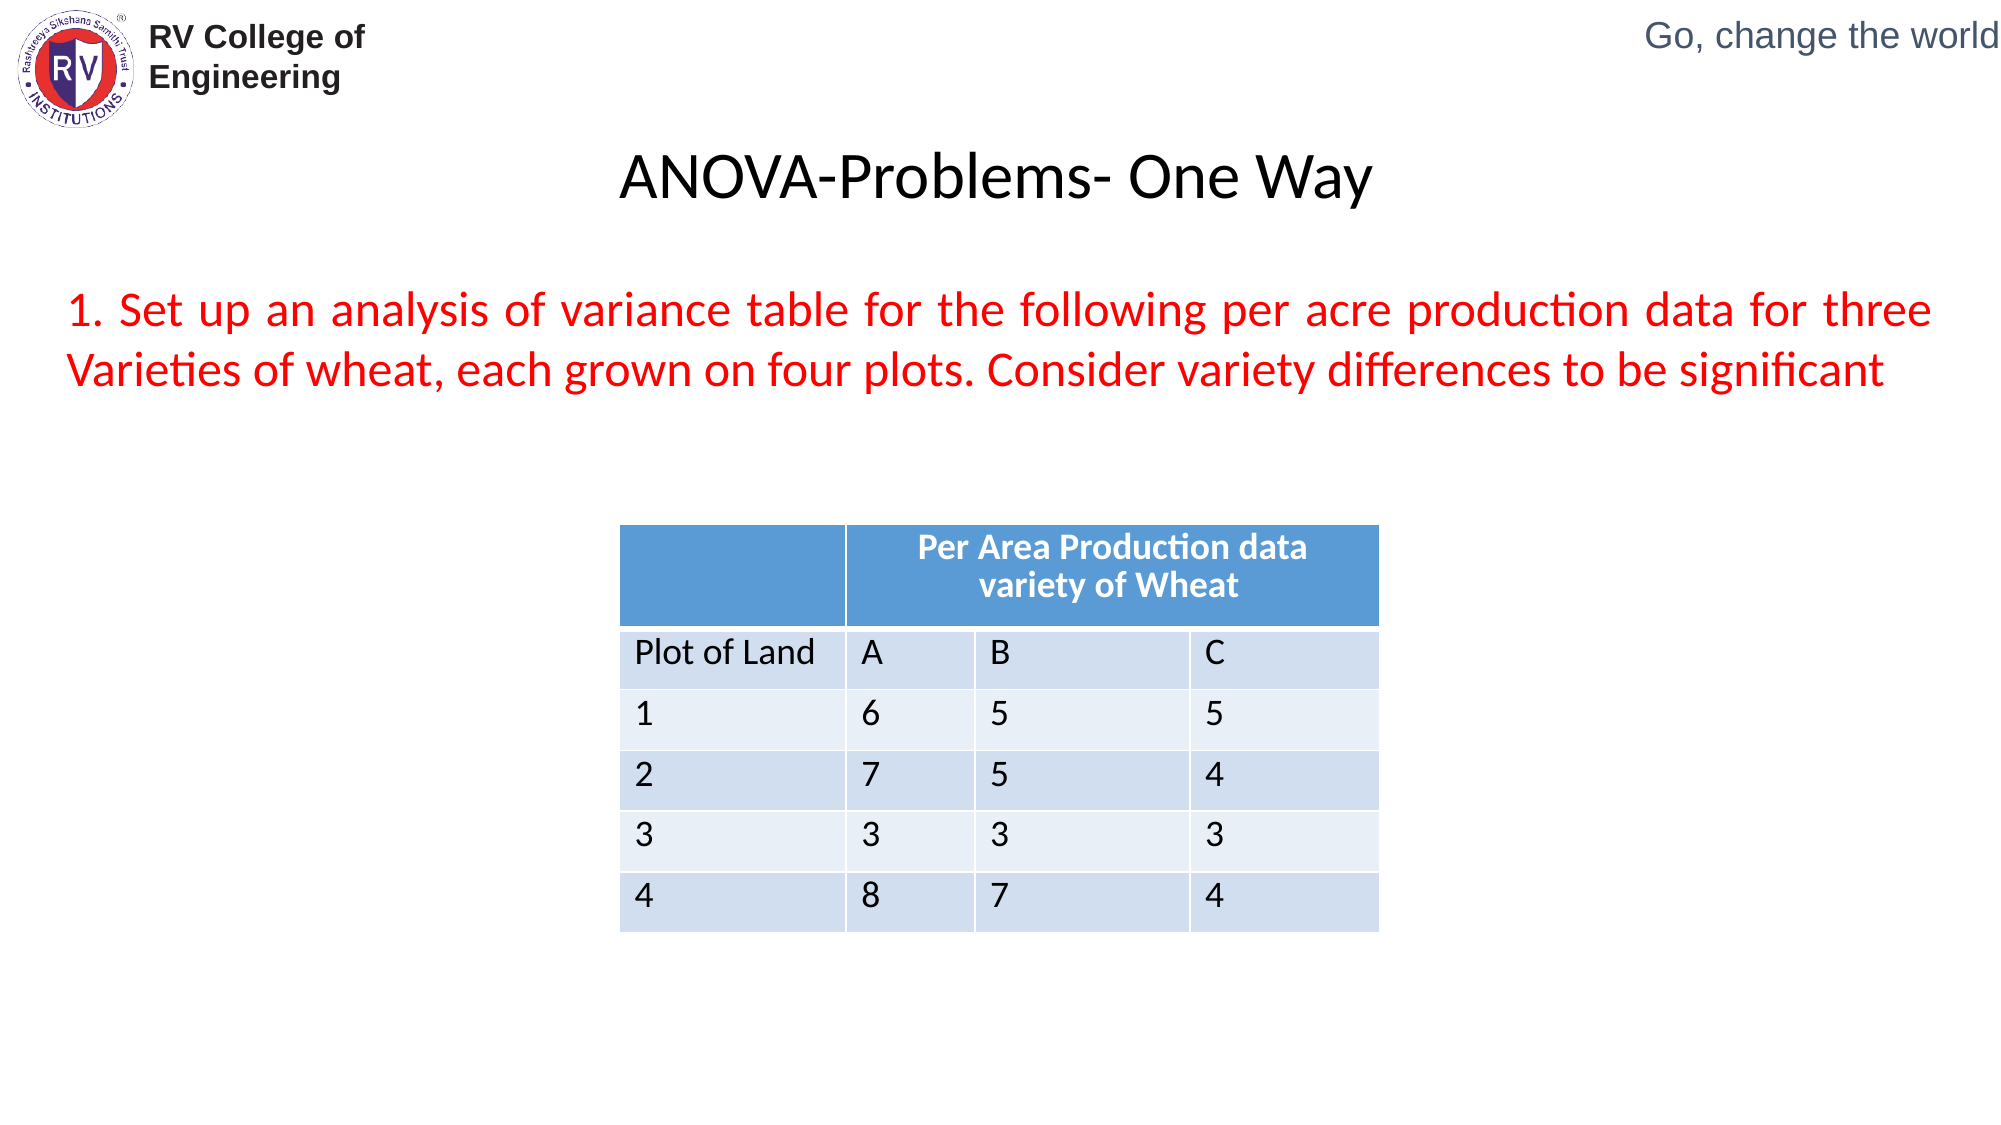

ANOVA-Problems- One Way

1. Set up an analysis of variance table for the following per acre production data for three Varieties of wheat, each grown on four plots. Consider variety differences to be significant
|  | Per Area Production data variety of Wheat |  |  |
| --- | --- | --- | --- |
| Plot of Land | A | B | C |
| 1 | 6 | 5 | 5 |
| 2 | 7 | 5 | 4 |
| 3 | 3 | 3 | 3 |
| 4 | 8 | 7 | 4 |